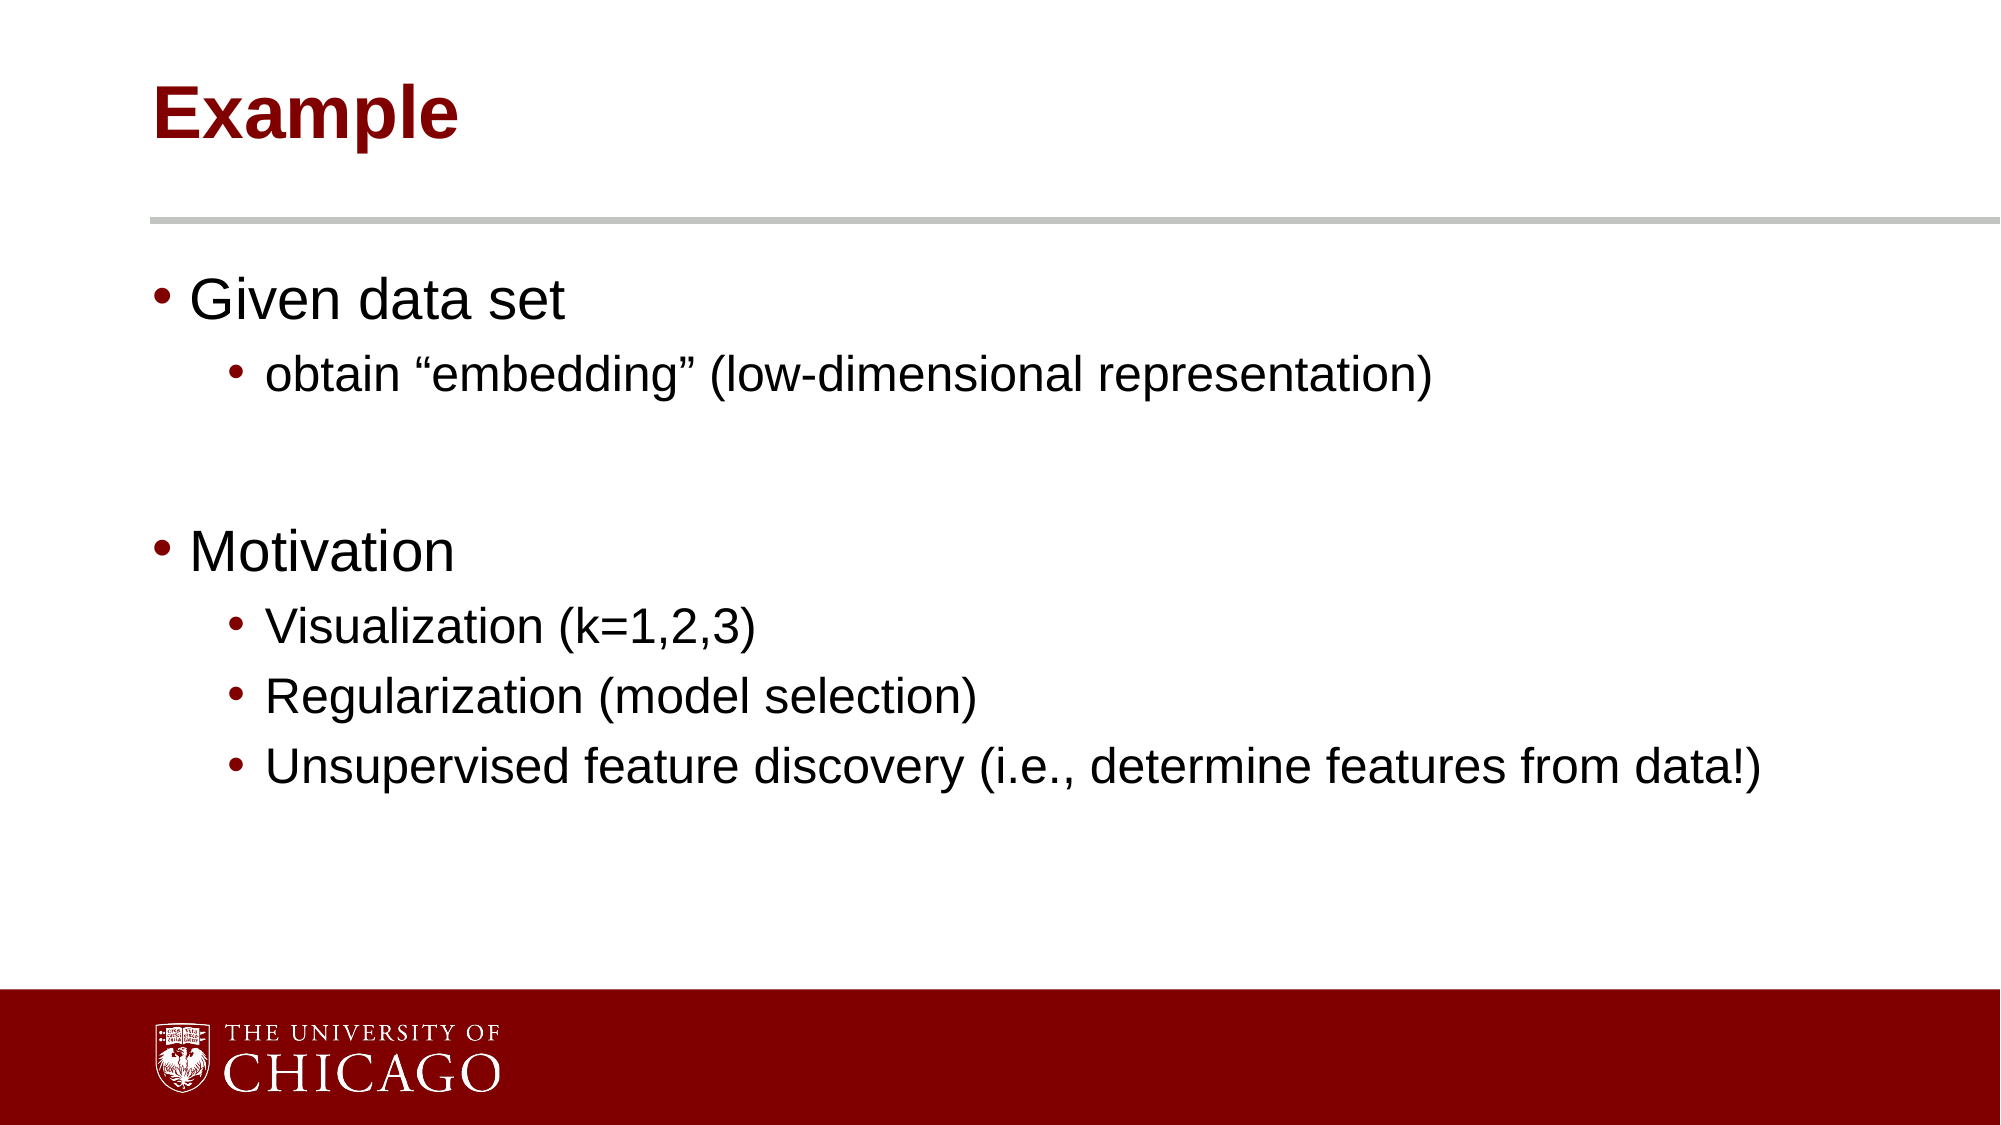

# Example
Given data set
obtain “embedding” (low-dimensional representation)

Motivation
Visualization (k=1,2,3)
Regularization (model selection)
Unsupervised feature discovery (i.e., determine features from data!)